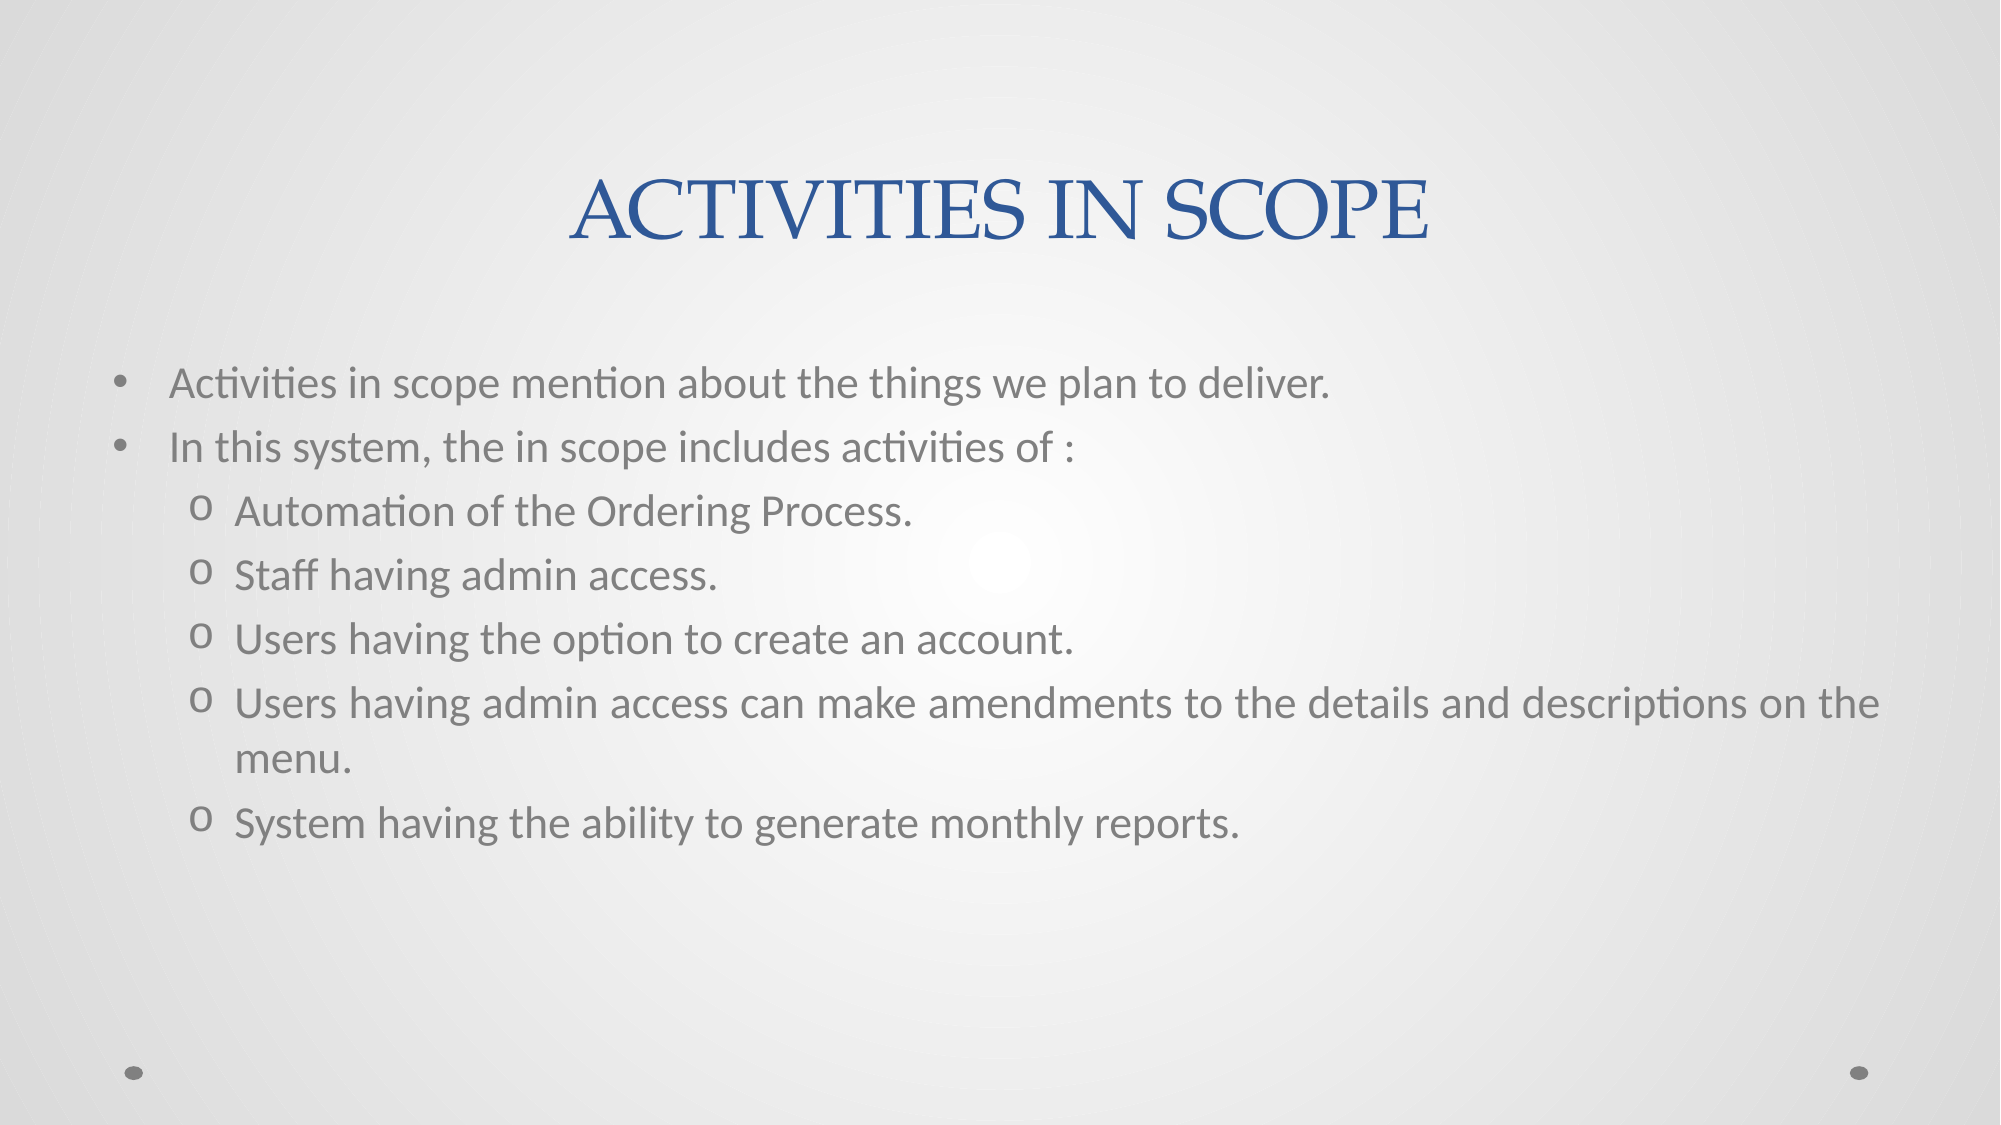

# ACTIVITIES IN SCOPE
Activities in scope mention about the things we plan to deliver.
In this system, the in scope includes activities of :
Automation of the Ordering Process.
Staff having admin access.
Users having the option to create an account.
Users having admin access can make amendments to the details and descriptions on the menu.
System having the ability to generate monthly reports.